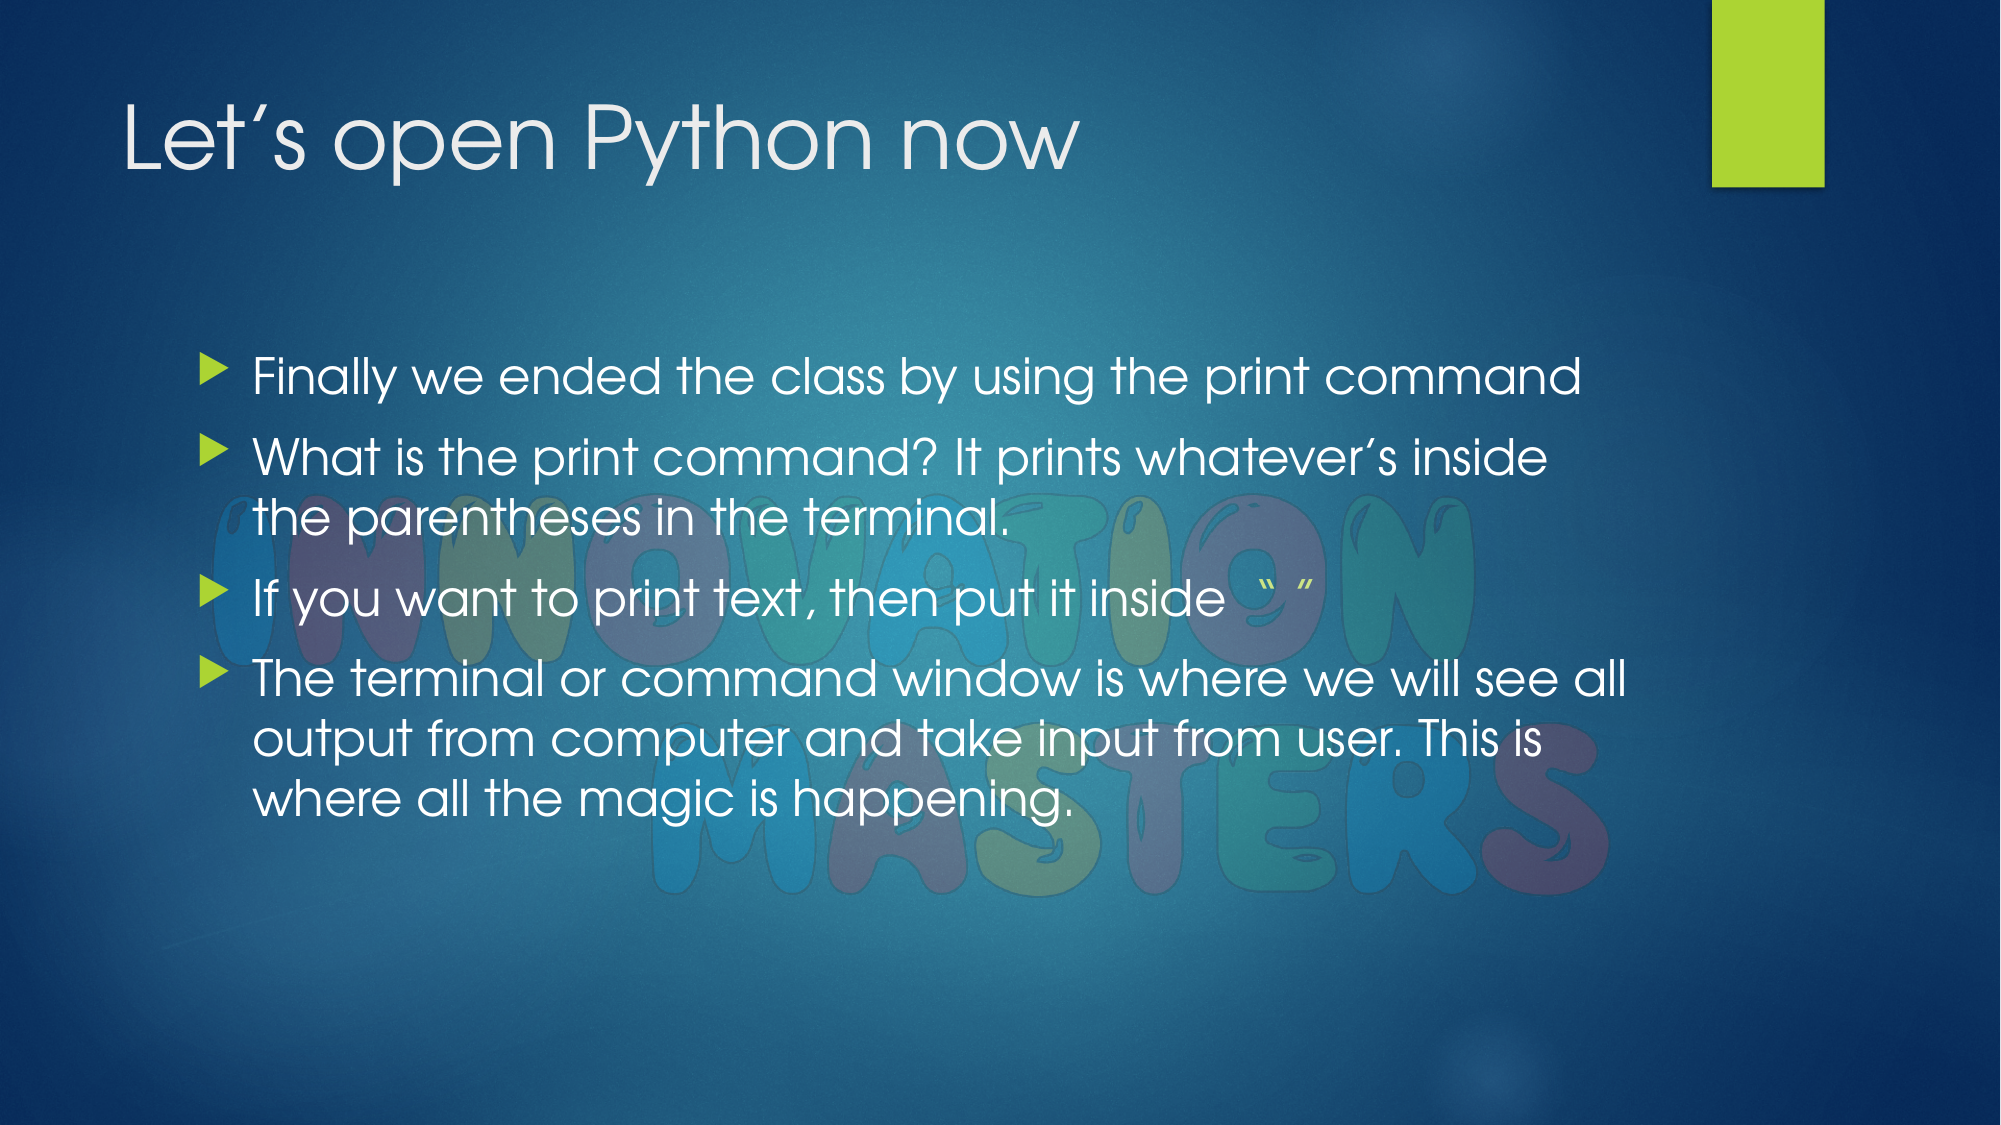

# Let’s open Python now
Finally we ended the class by using the print command
What is the print command? It prints whatever’s inside the parentheses in the terminal.
If you want to print text, then put it inside  “ ”
The terminal or command window is where we will see all output from computer and take input from user. This is where all the magic is happening.